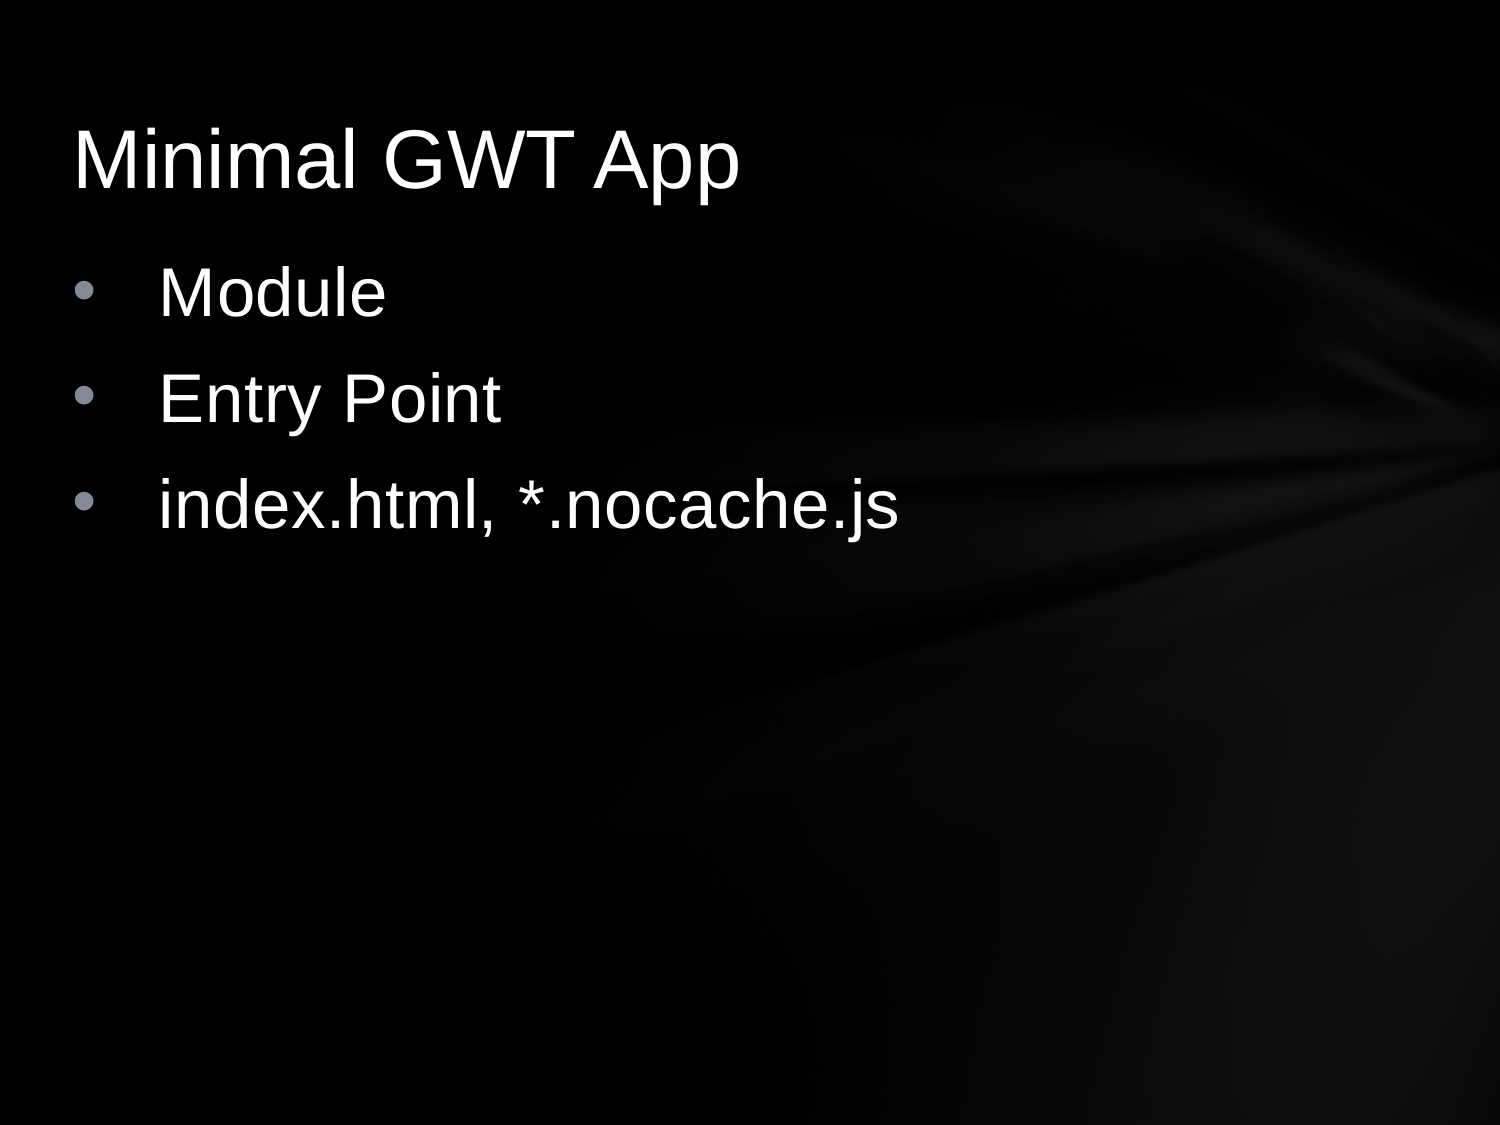

# Minimal GWT App
Module
Entry Point
index.html, *.nocache.js